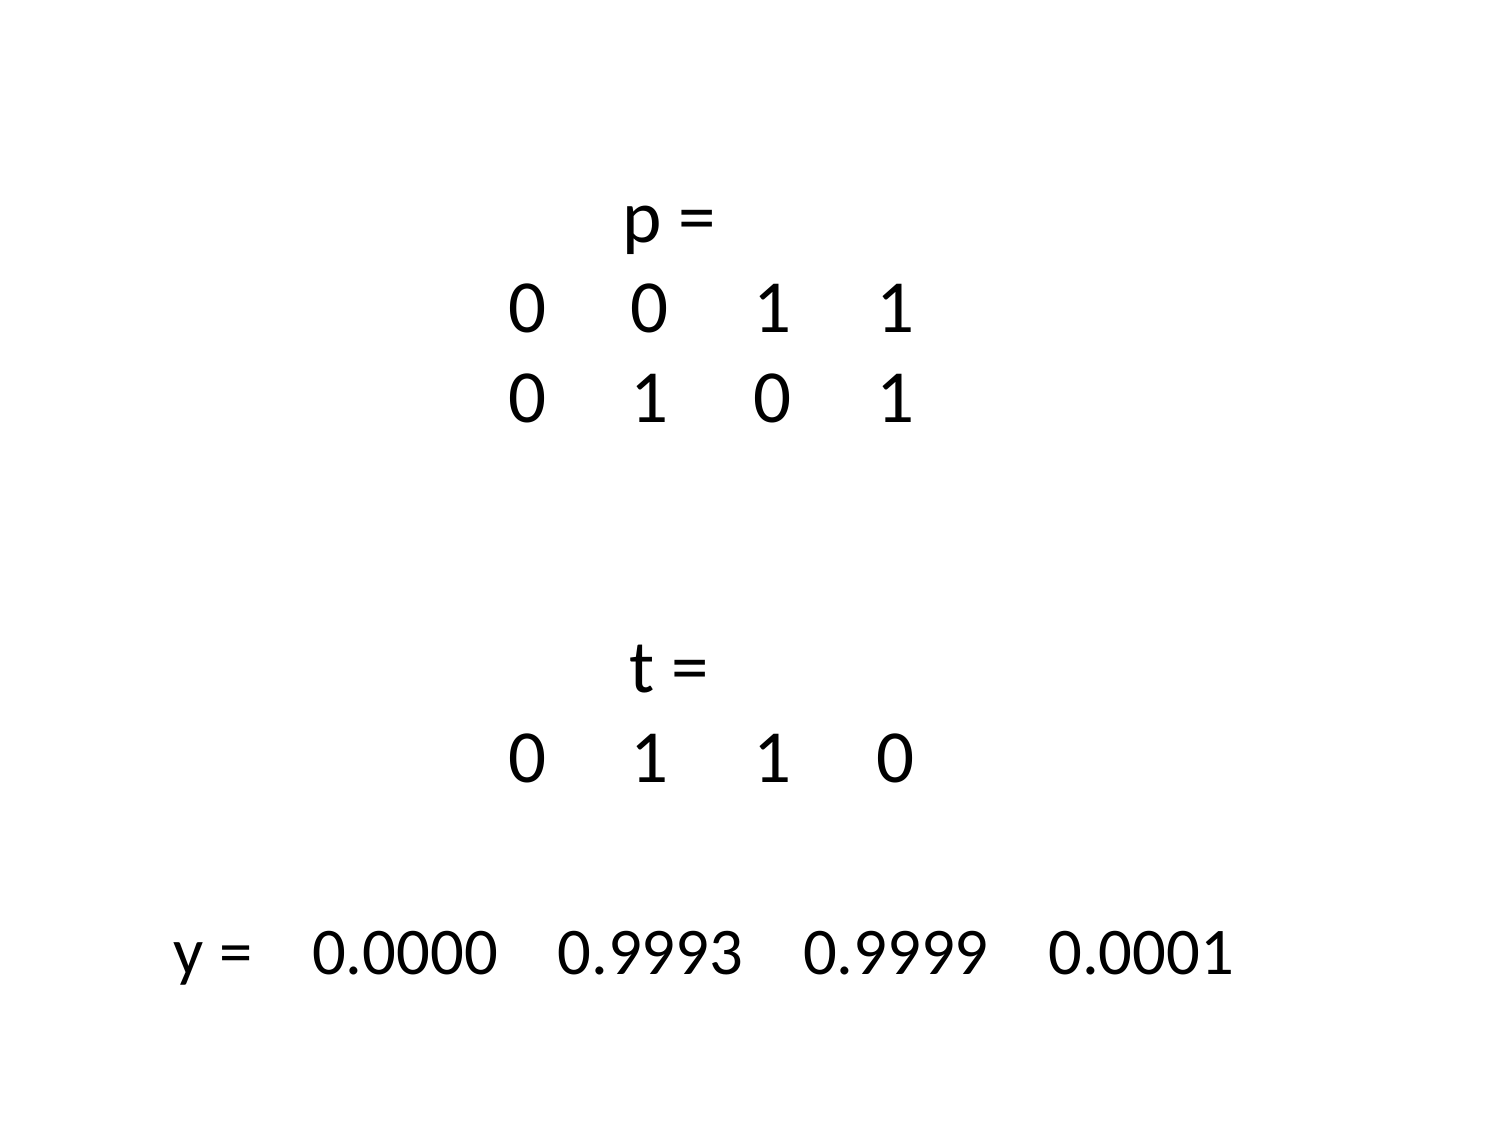

p =
     0     0     1     1
     0     1     0     1

t =
     0     1     1     0
y =    0.0000    0.9993    0.9999    0.0001